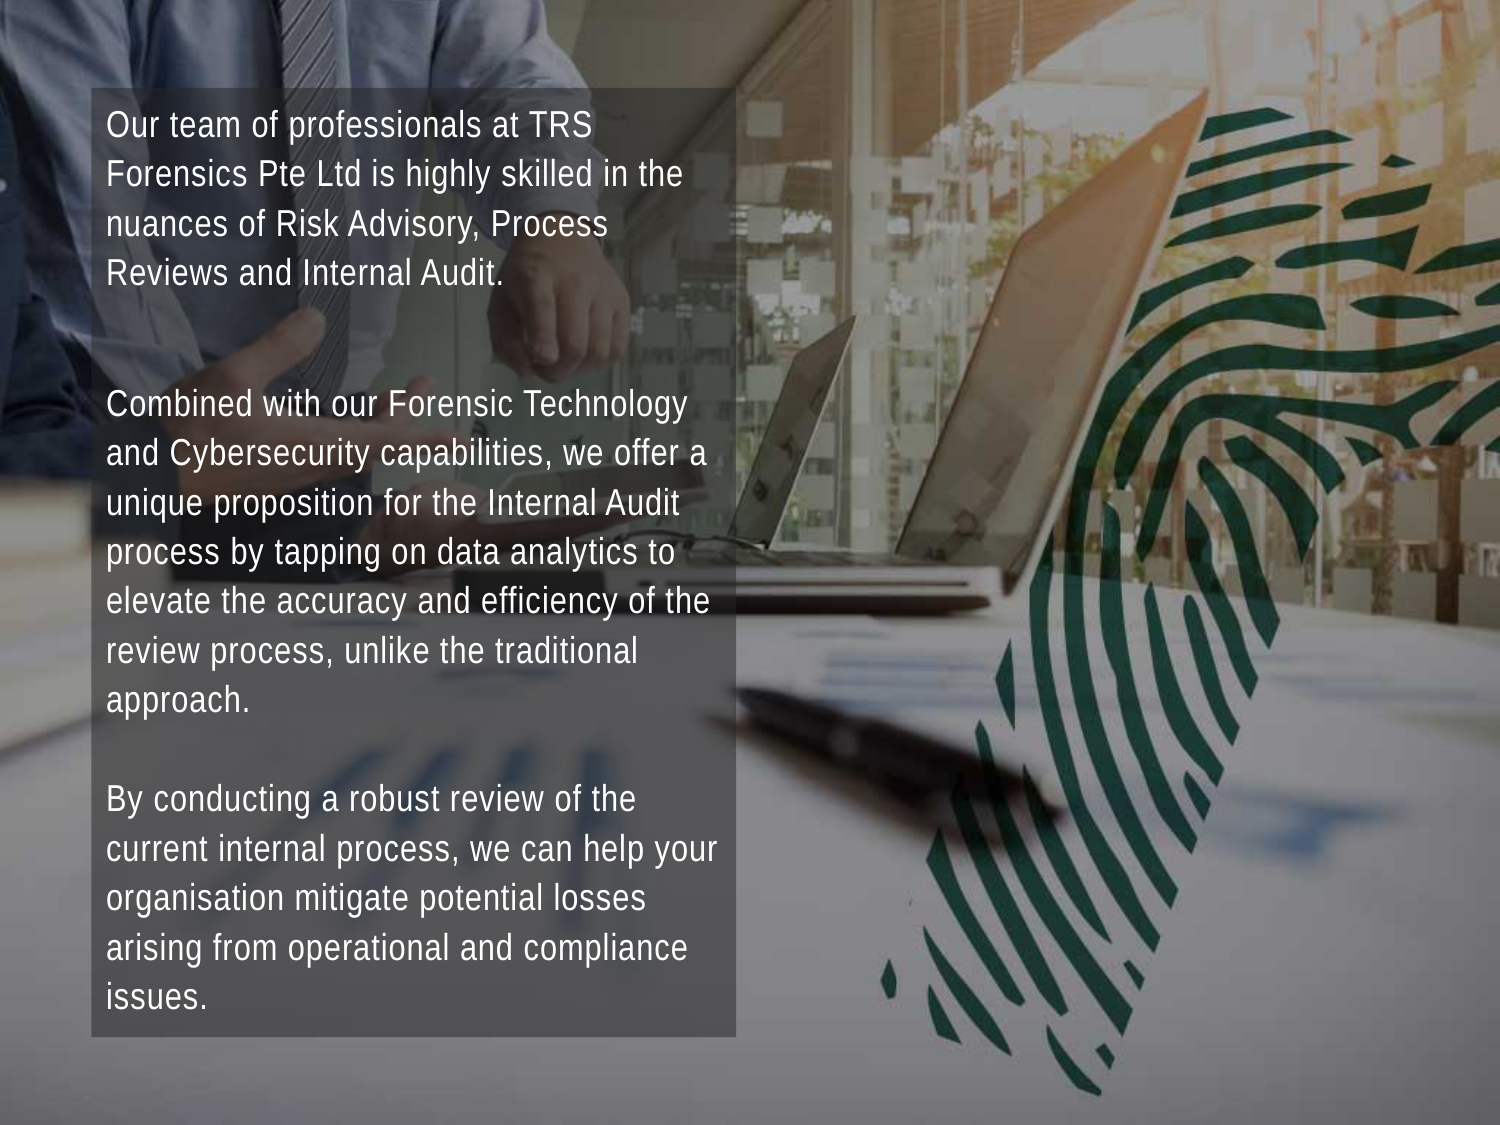

Our team of professionals at TRS Forensics Pte Ltd is highly skilled in the nuances of Risk Advisory, Process Reviews and Internal Audit.

Combined with our Forensic Technology and Cybersecurity capabilities, we offer a unique proposition for the Internal Audit process by tapping on data analytics to elevate the accuracy and efficiency of the review process, unlike the traditional approach.
 
By conducting a robust review of the current internal process, we can help your organisation mitigate potential losses arising from operational and compliance issues.